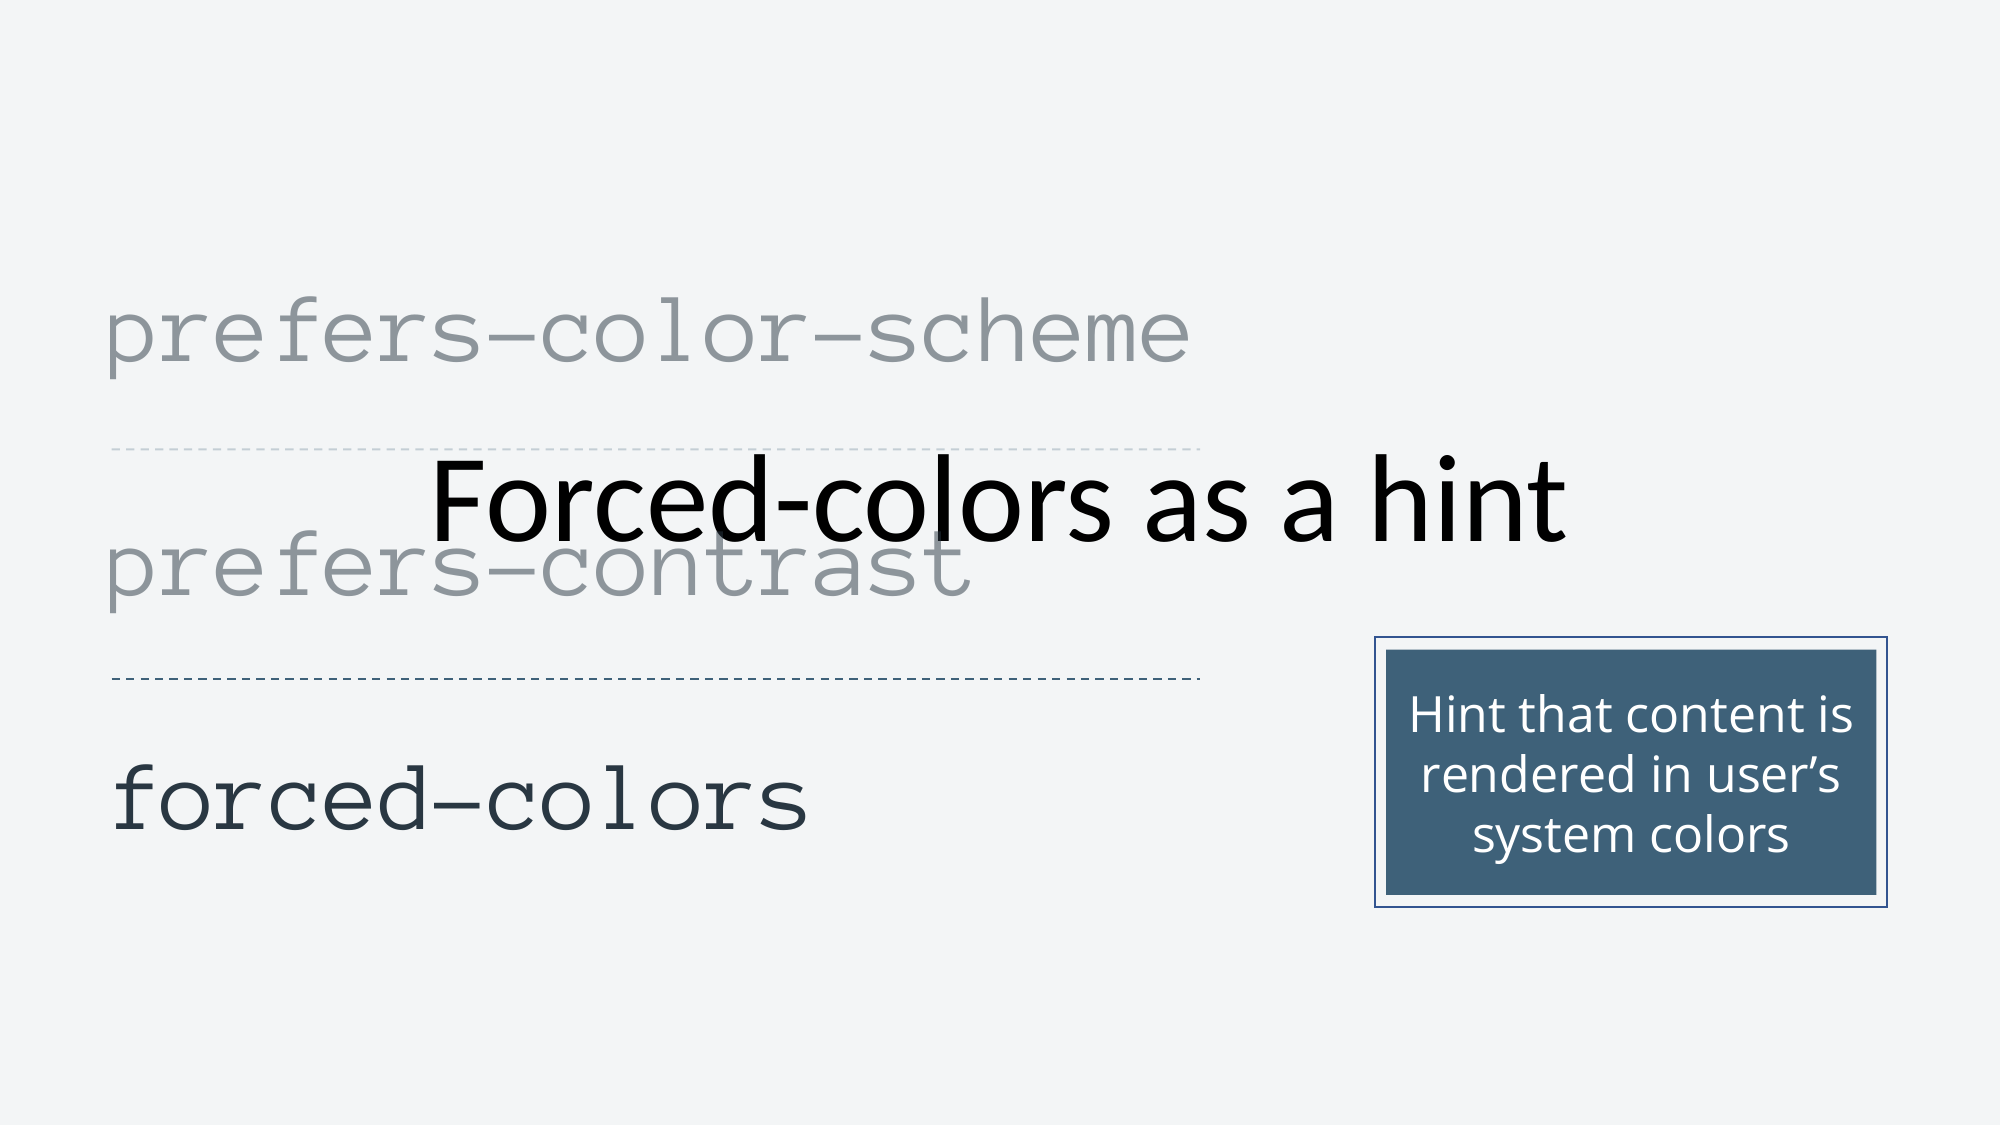

# Forced-colors as a hint
prefers-color-scheme
prefers-contrast

Hint that content is rendered in user’s system colors
forced-colors